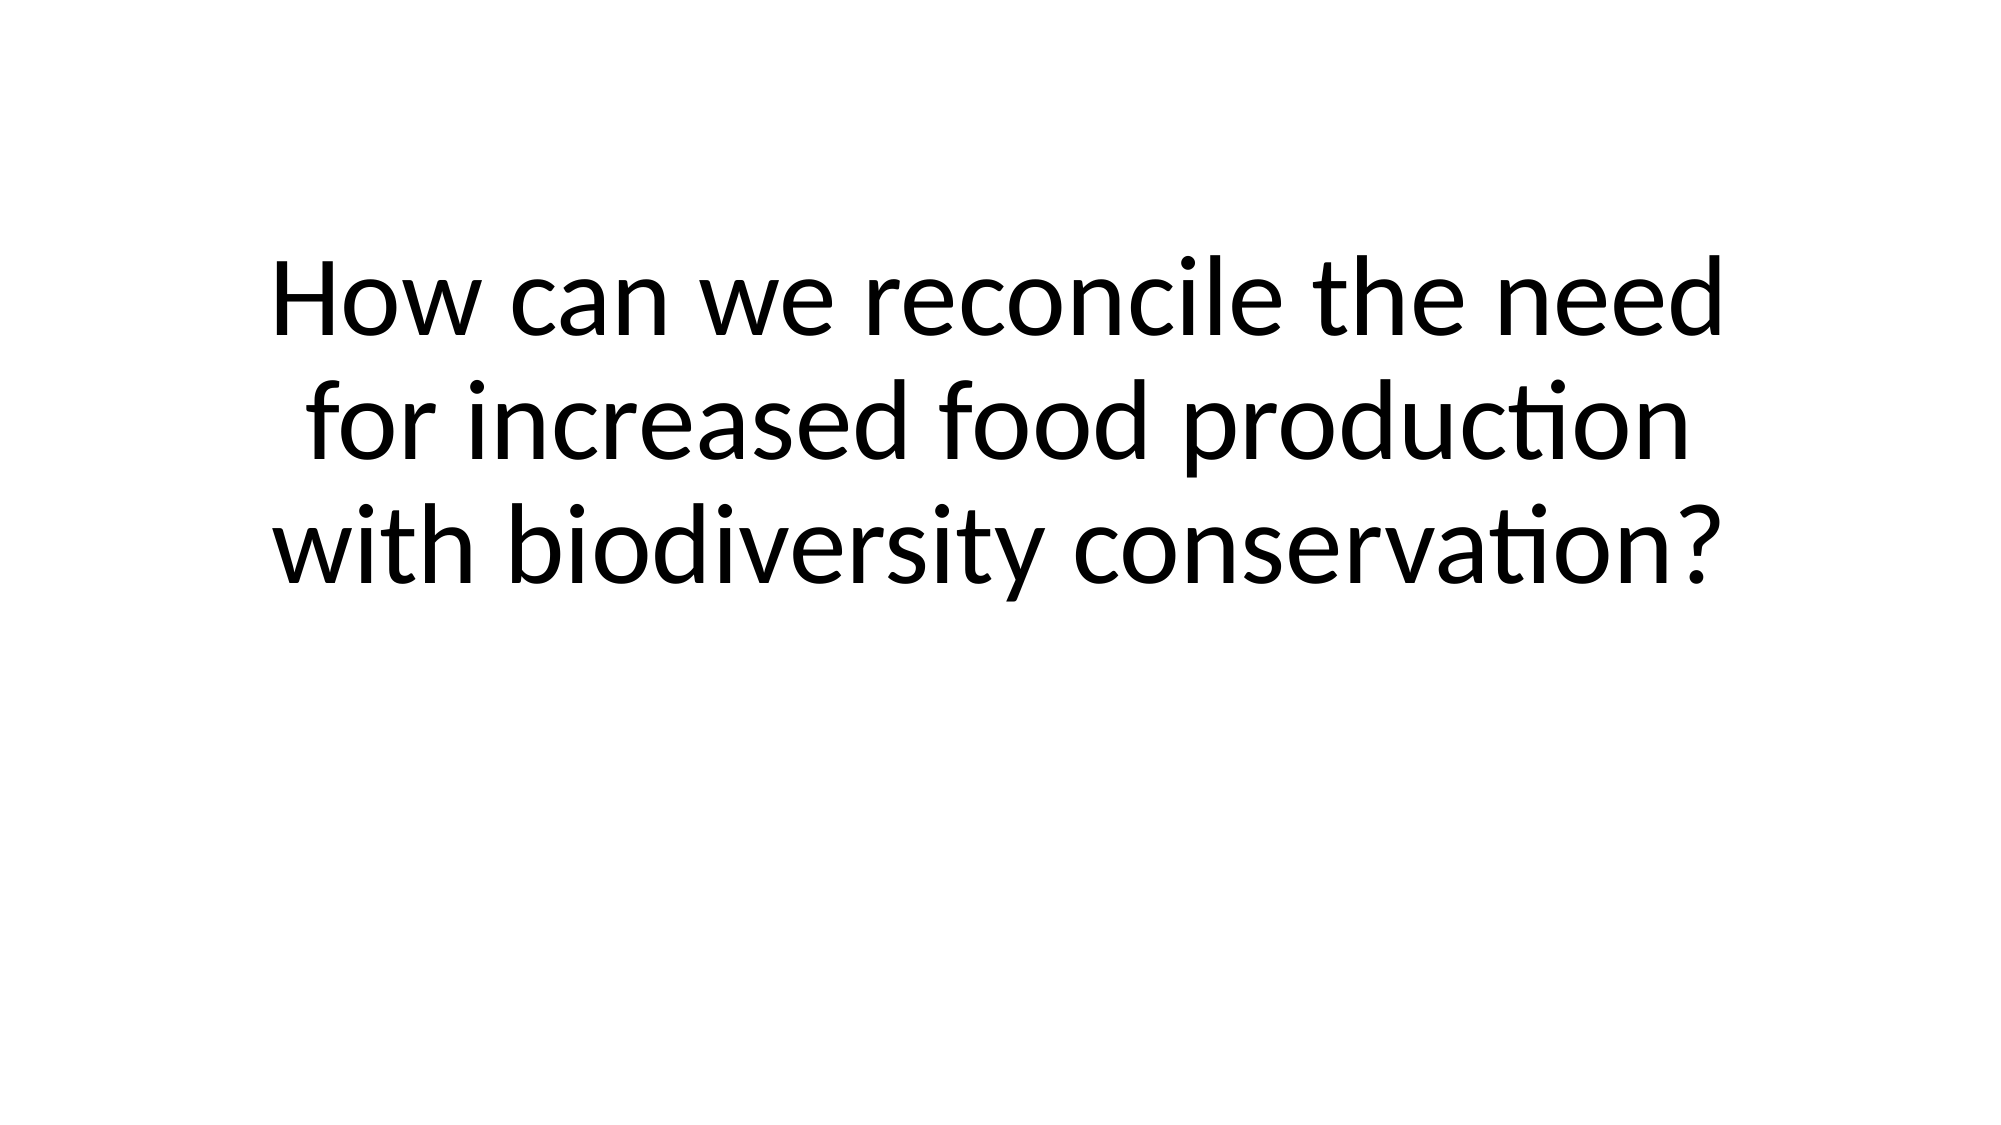

# How can we reconcile the need for increased food production with biodiversity conservation?